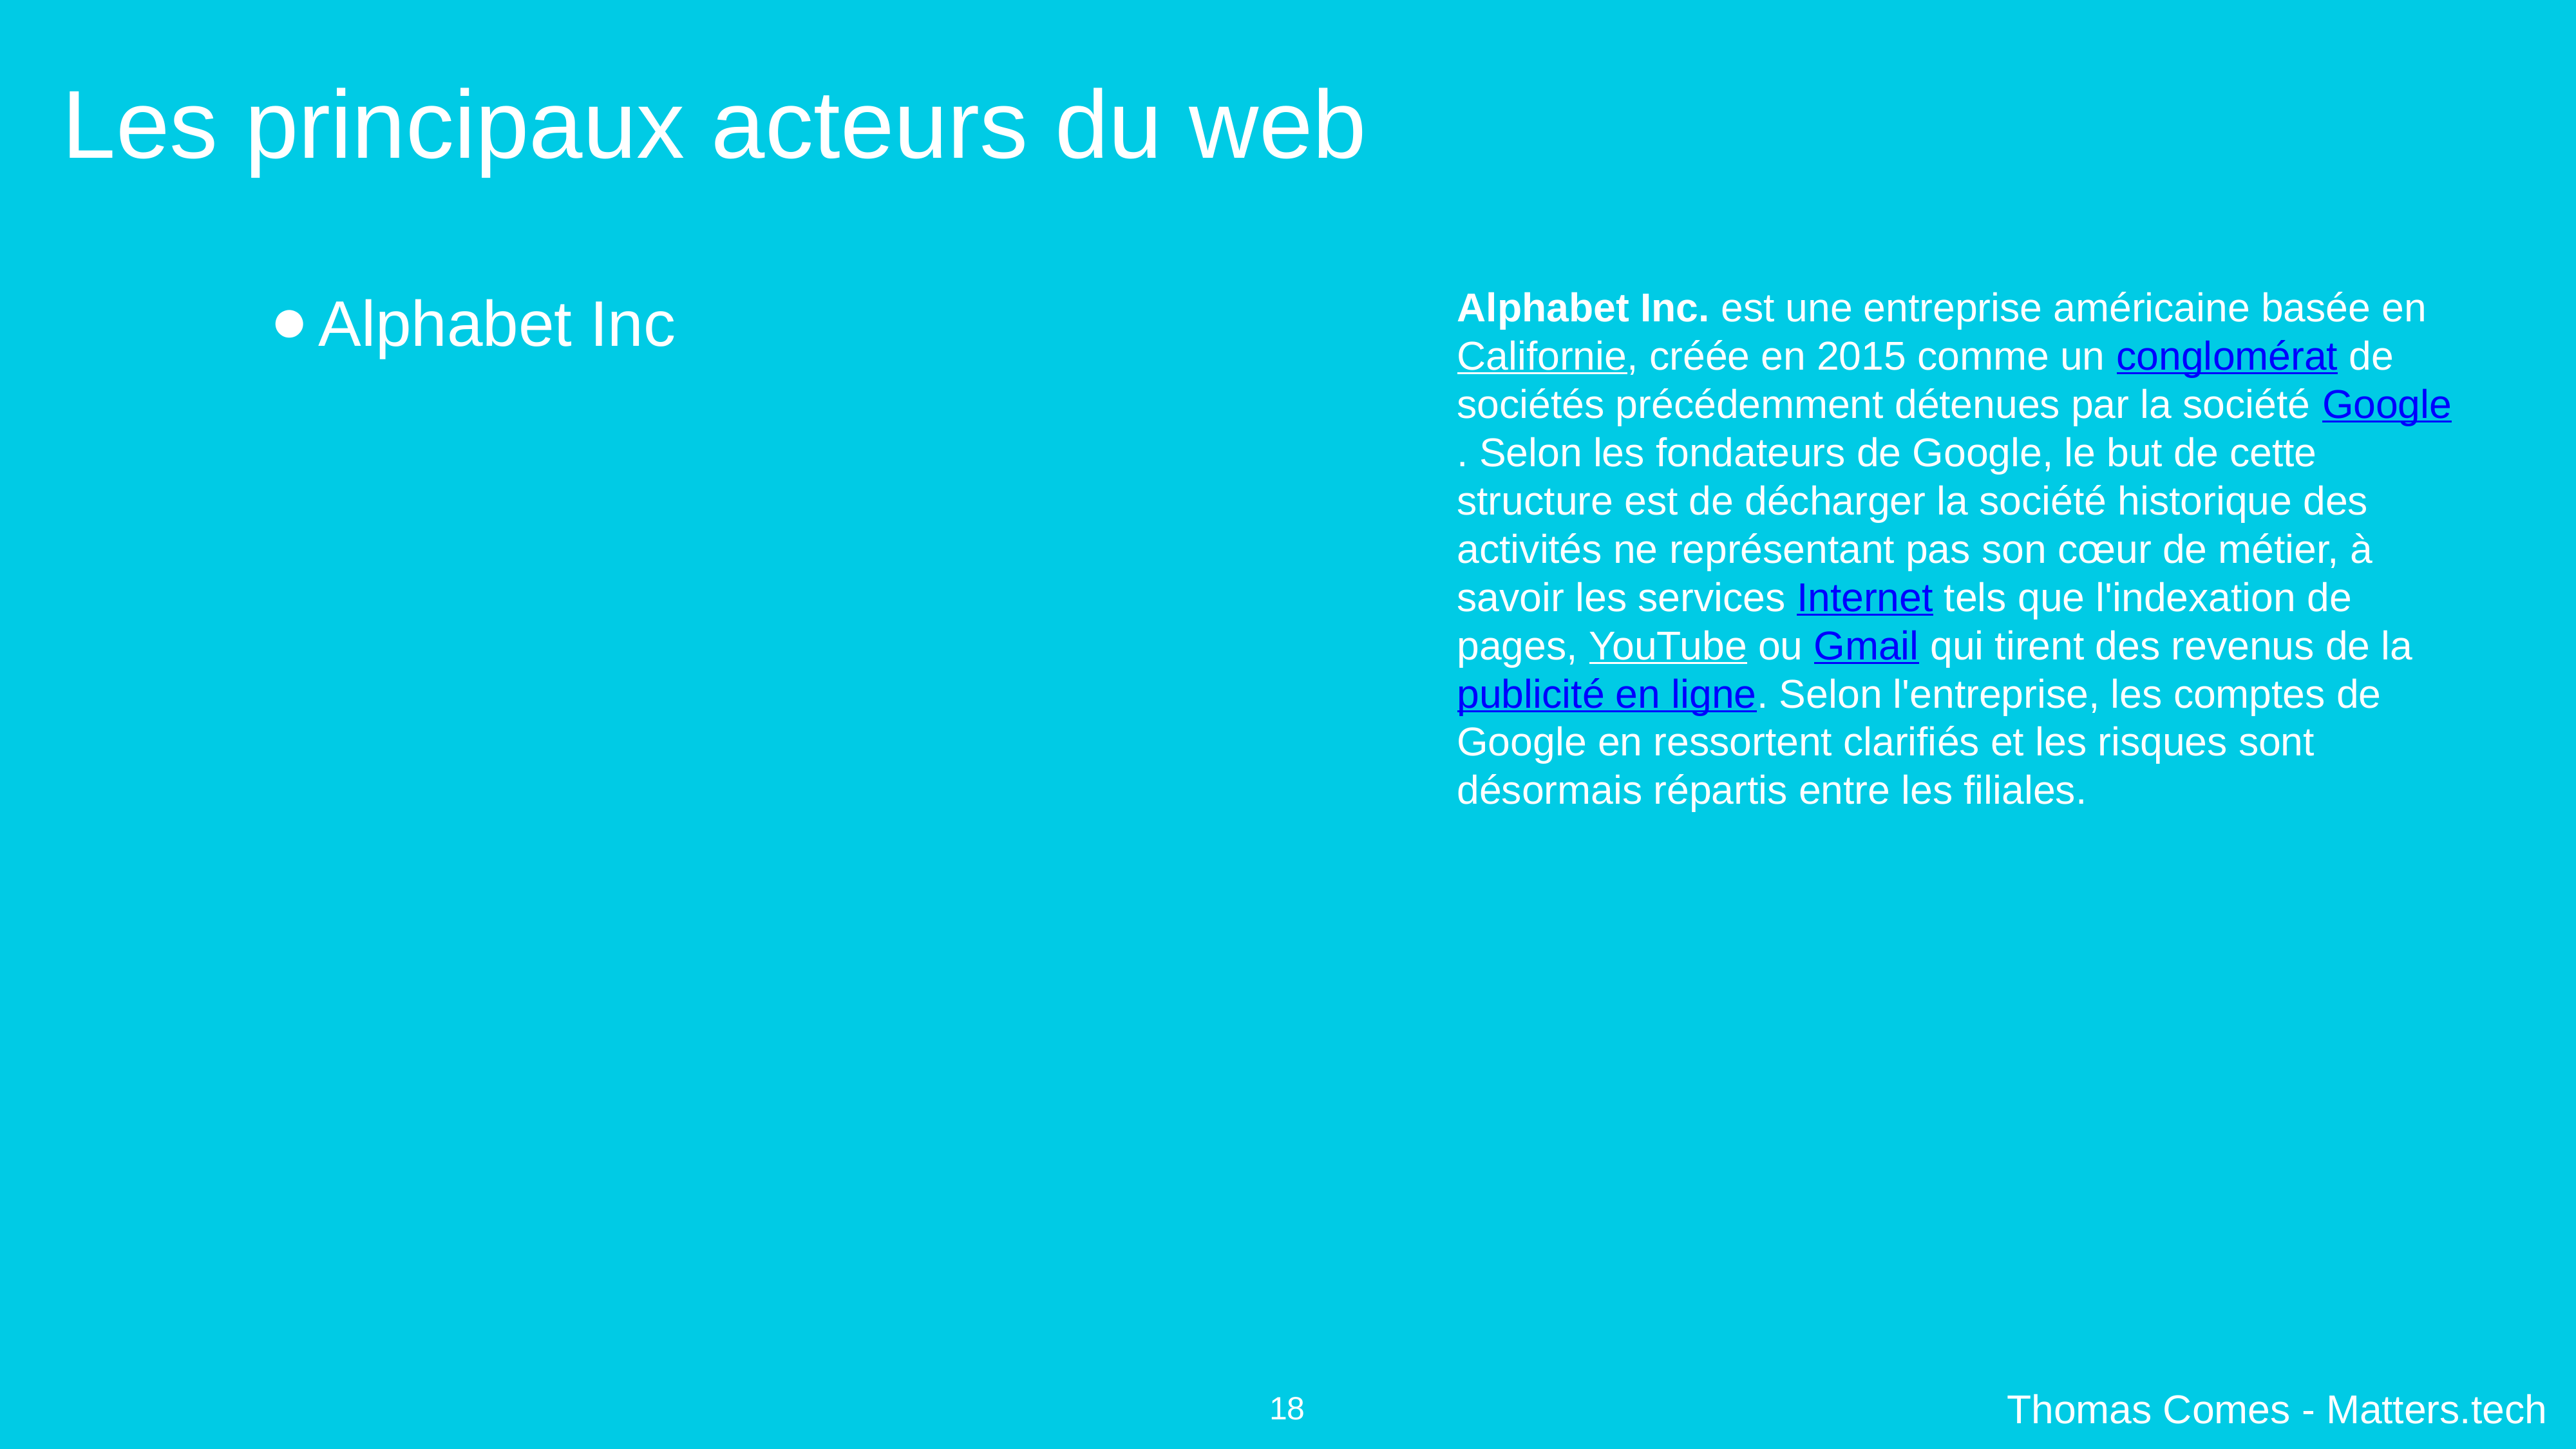

Les principaux acteurs du web

Alphabet Inc

Alphabet Inc. est une entreprise américaine basée en Californie, créée en 2015 comme un conglomérat de sociétés précédemment détenues par la société Google. Selon les fondateurs de Google, le but de cette structure est de décharger la société historique des activités ne représentant pas son cœur de métier, à savoir les services Internet tels que l'indexation de pages, YouTube ou Gmail qui tirent des revenus de la publicité en ligne. Selon l'entreprise, les comptes de Google en ressortent clarifiés et les risques sont désormais répartis entre les filiales.

18